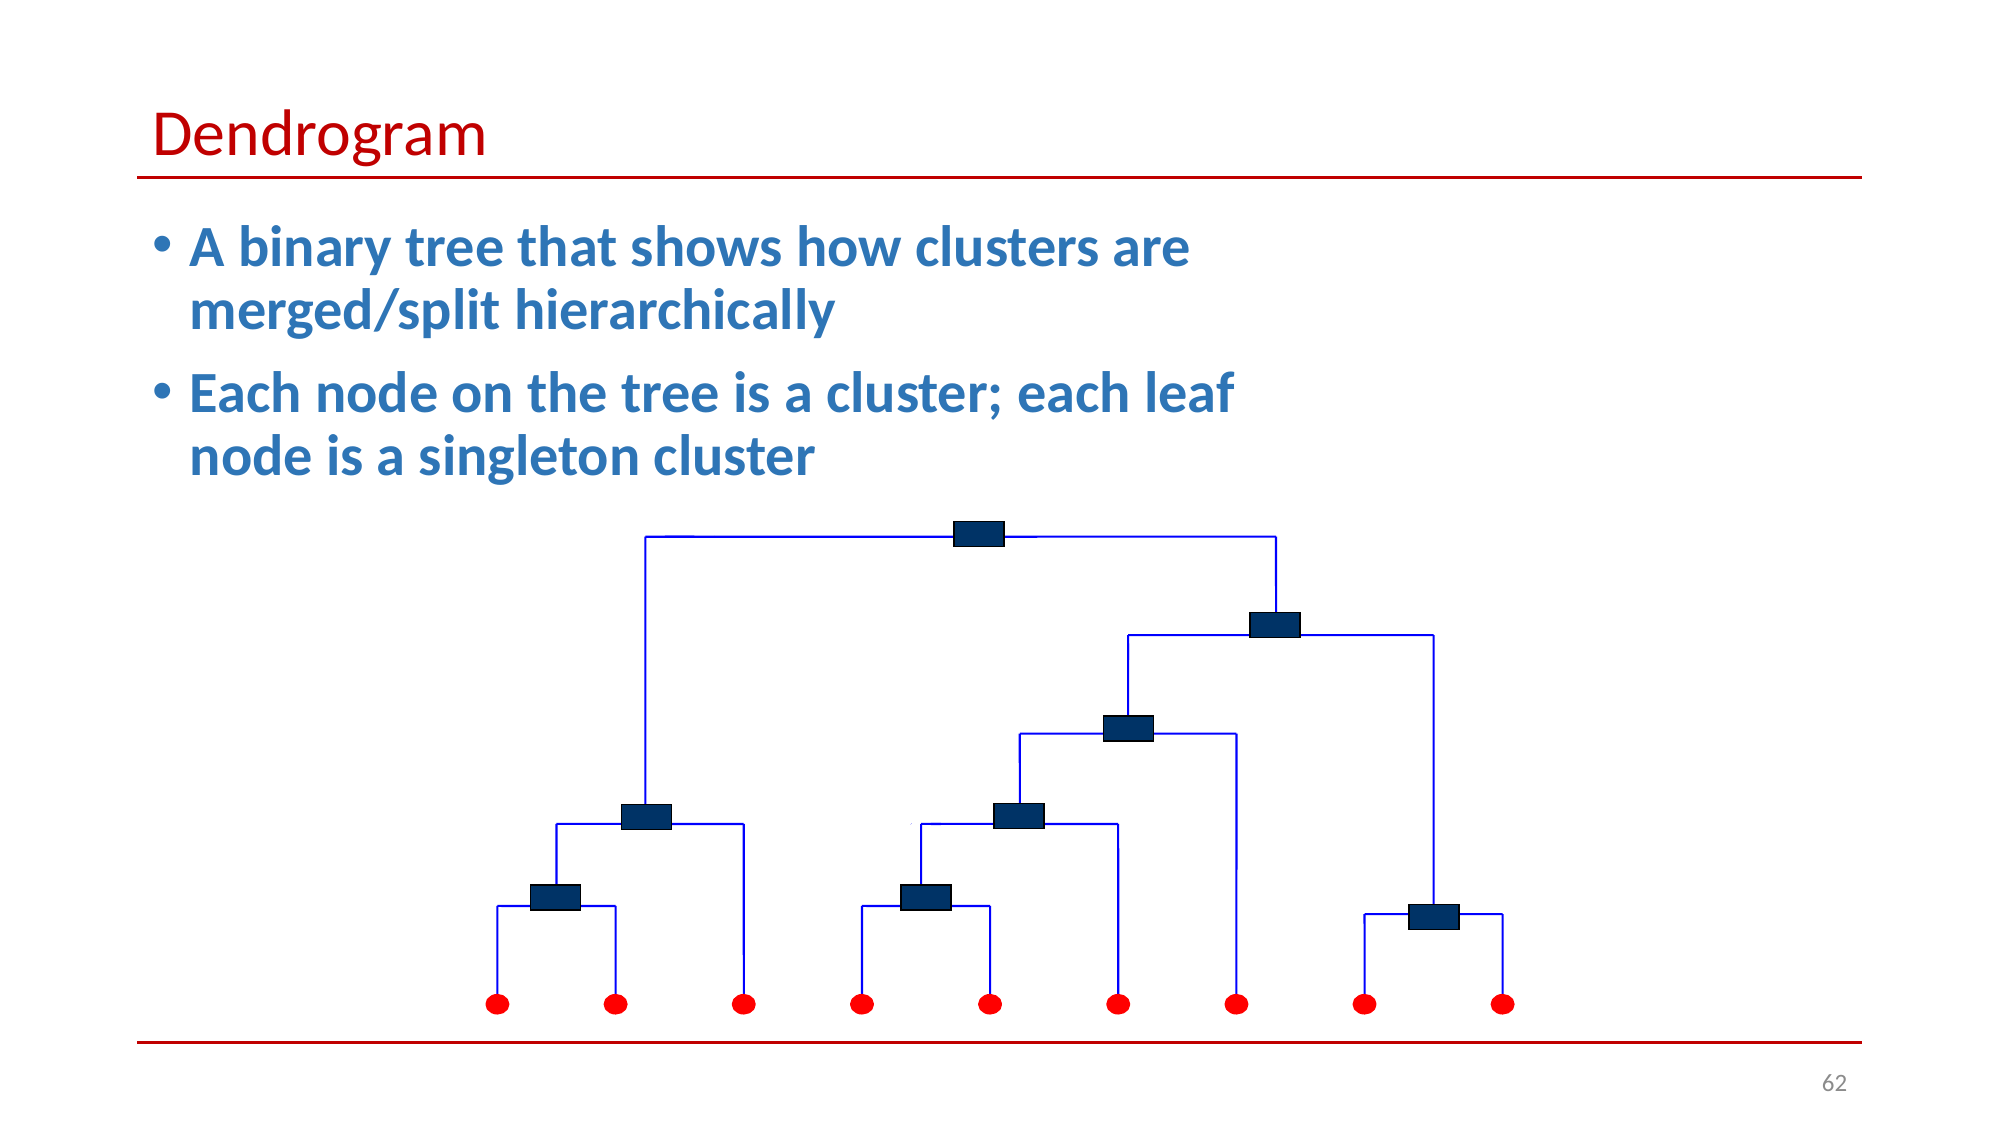

# Dendrogram
A binary tree that shows how clusters are merged/split hierarchically
Each node on the tree is a cluster; each leaf node is a singleton cluster

62